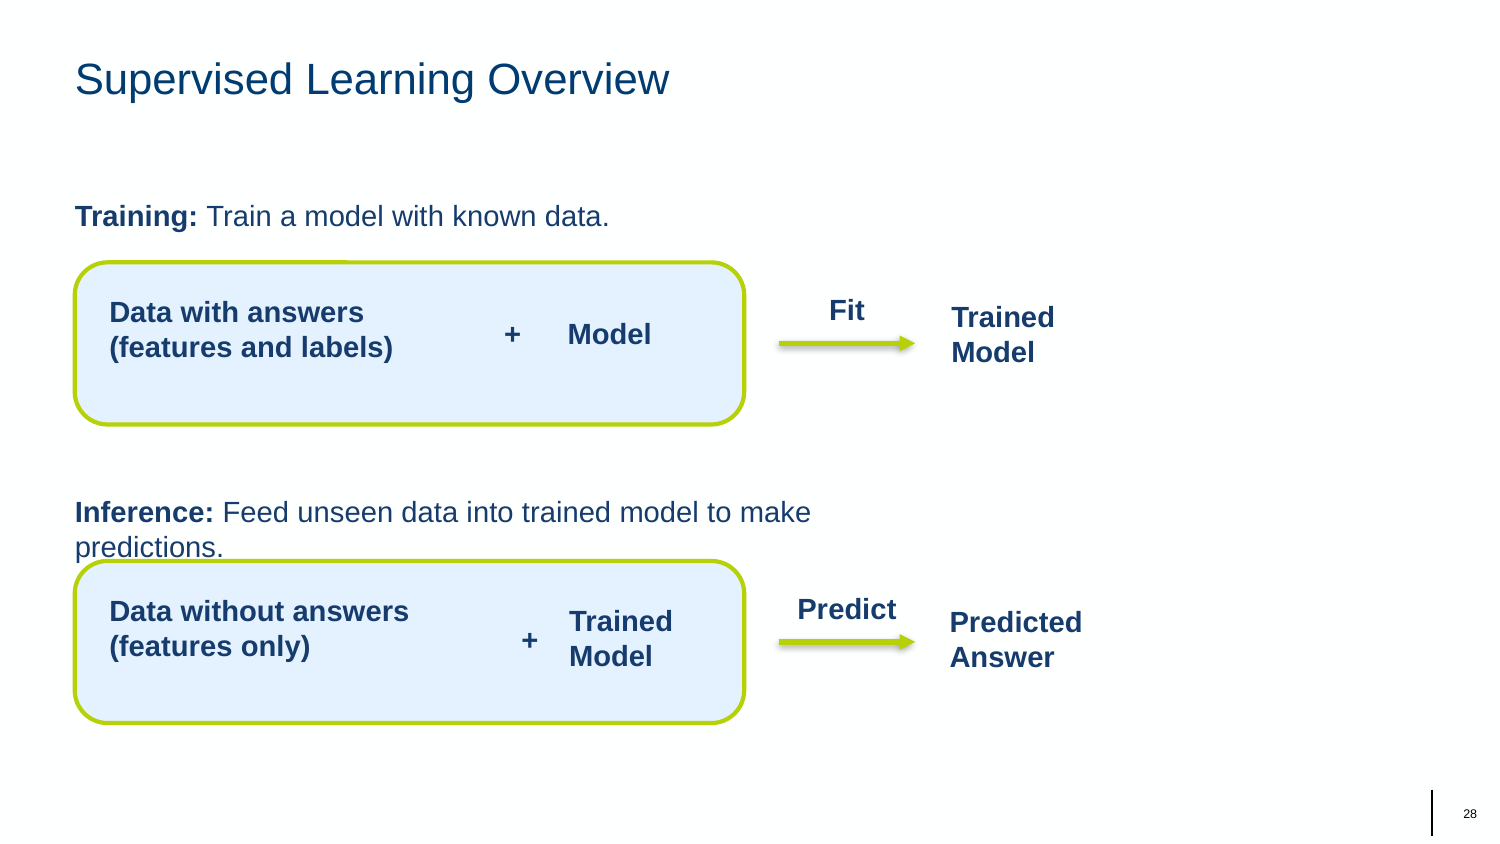

# Supervised Learning Overview
Training: Train a model with known data.
Fit
Data with answers
(features and labels)
Trained
Model

+
Model
Inference: Feed unseen data into trained model to make predictions.
Predict
Data without answers
(features only)
Trained
Model
Predicted
Answer
+
28